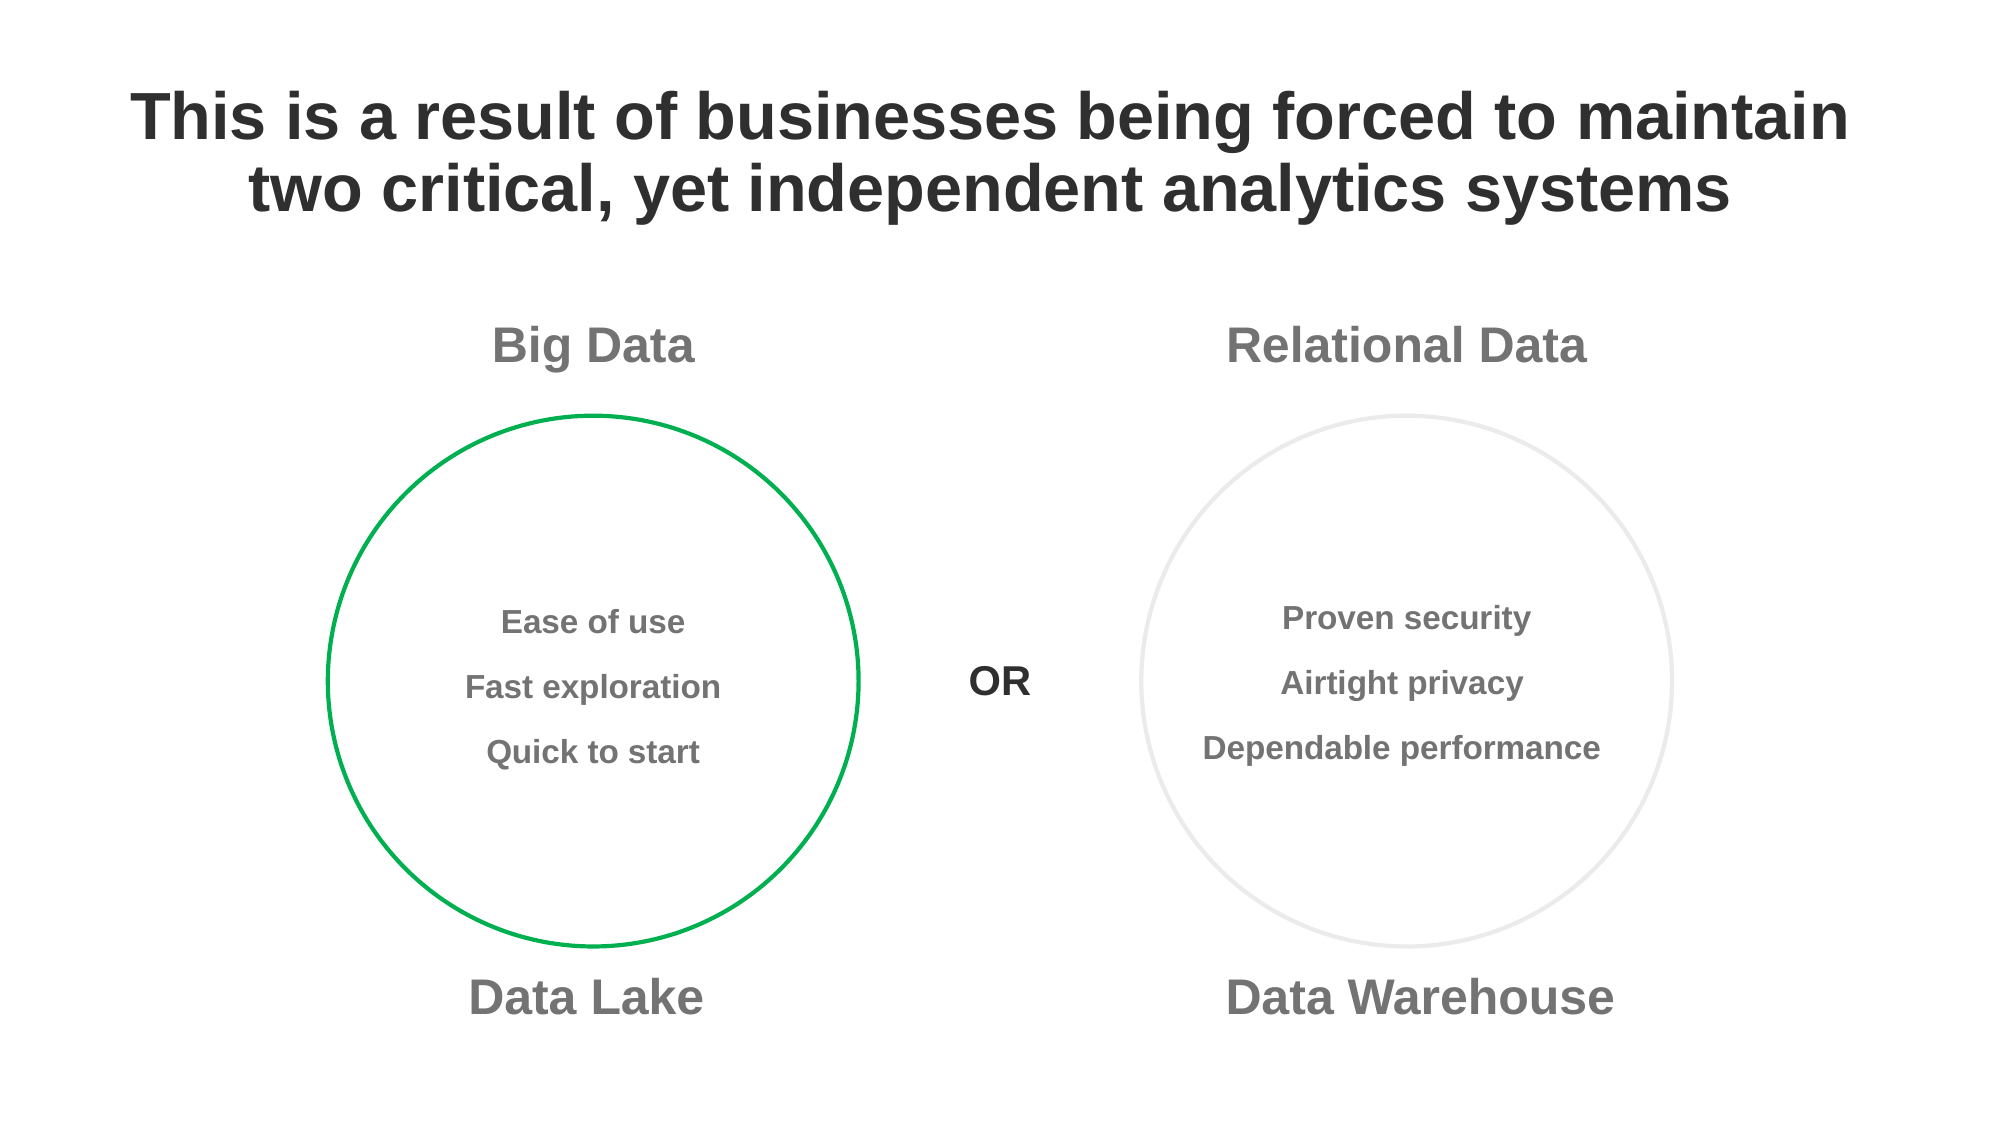

This is a result of businesses being forced to maintain
two critical, yet independent analytics systems
Big Data
Relational Data

Proven security
Airtight privacy
Dependable performance
Ease of use
Fast exploration
Quick to start
OR
Data Lake
Data Warehouse
Welcome to limitless
All-in-one speed, flexibility, security, & dependability